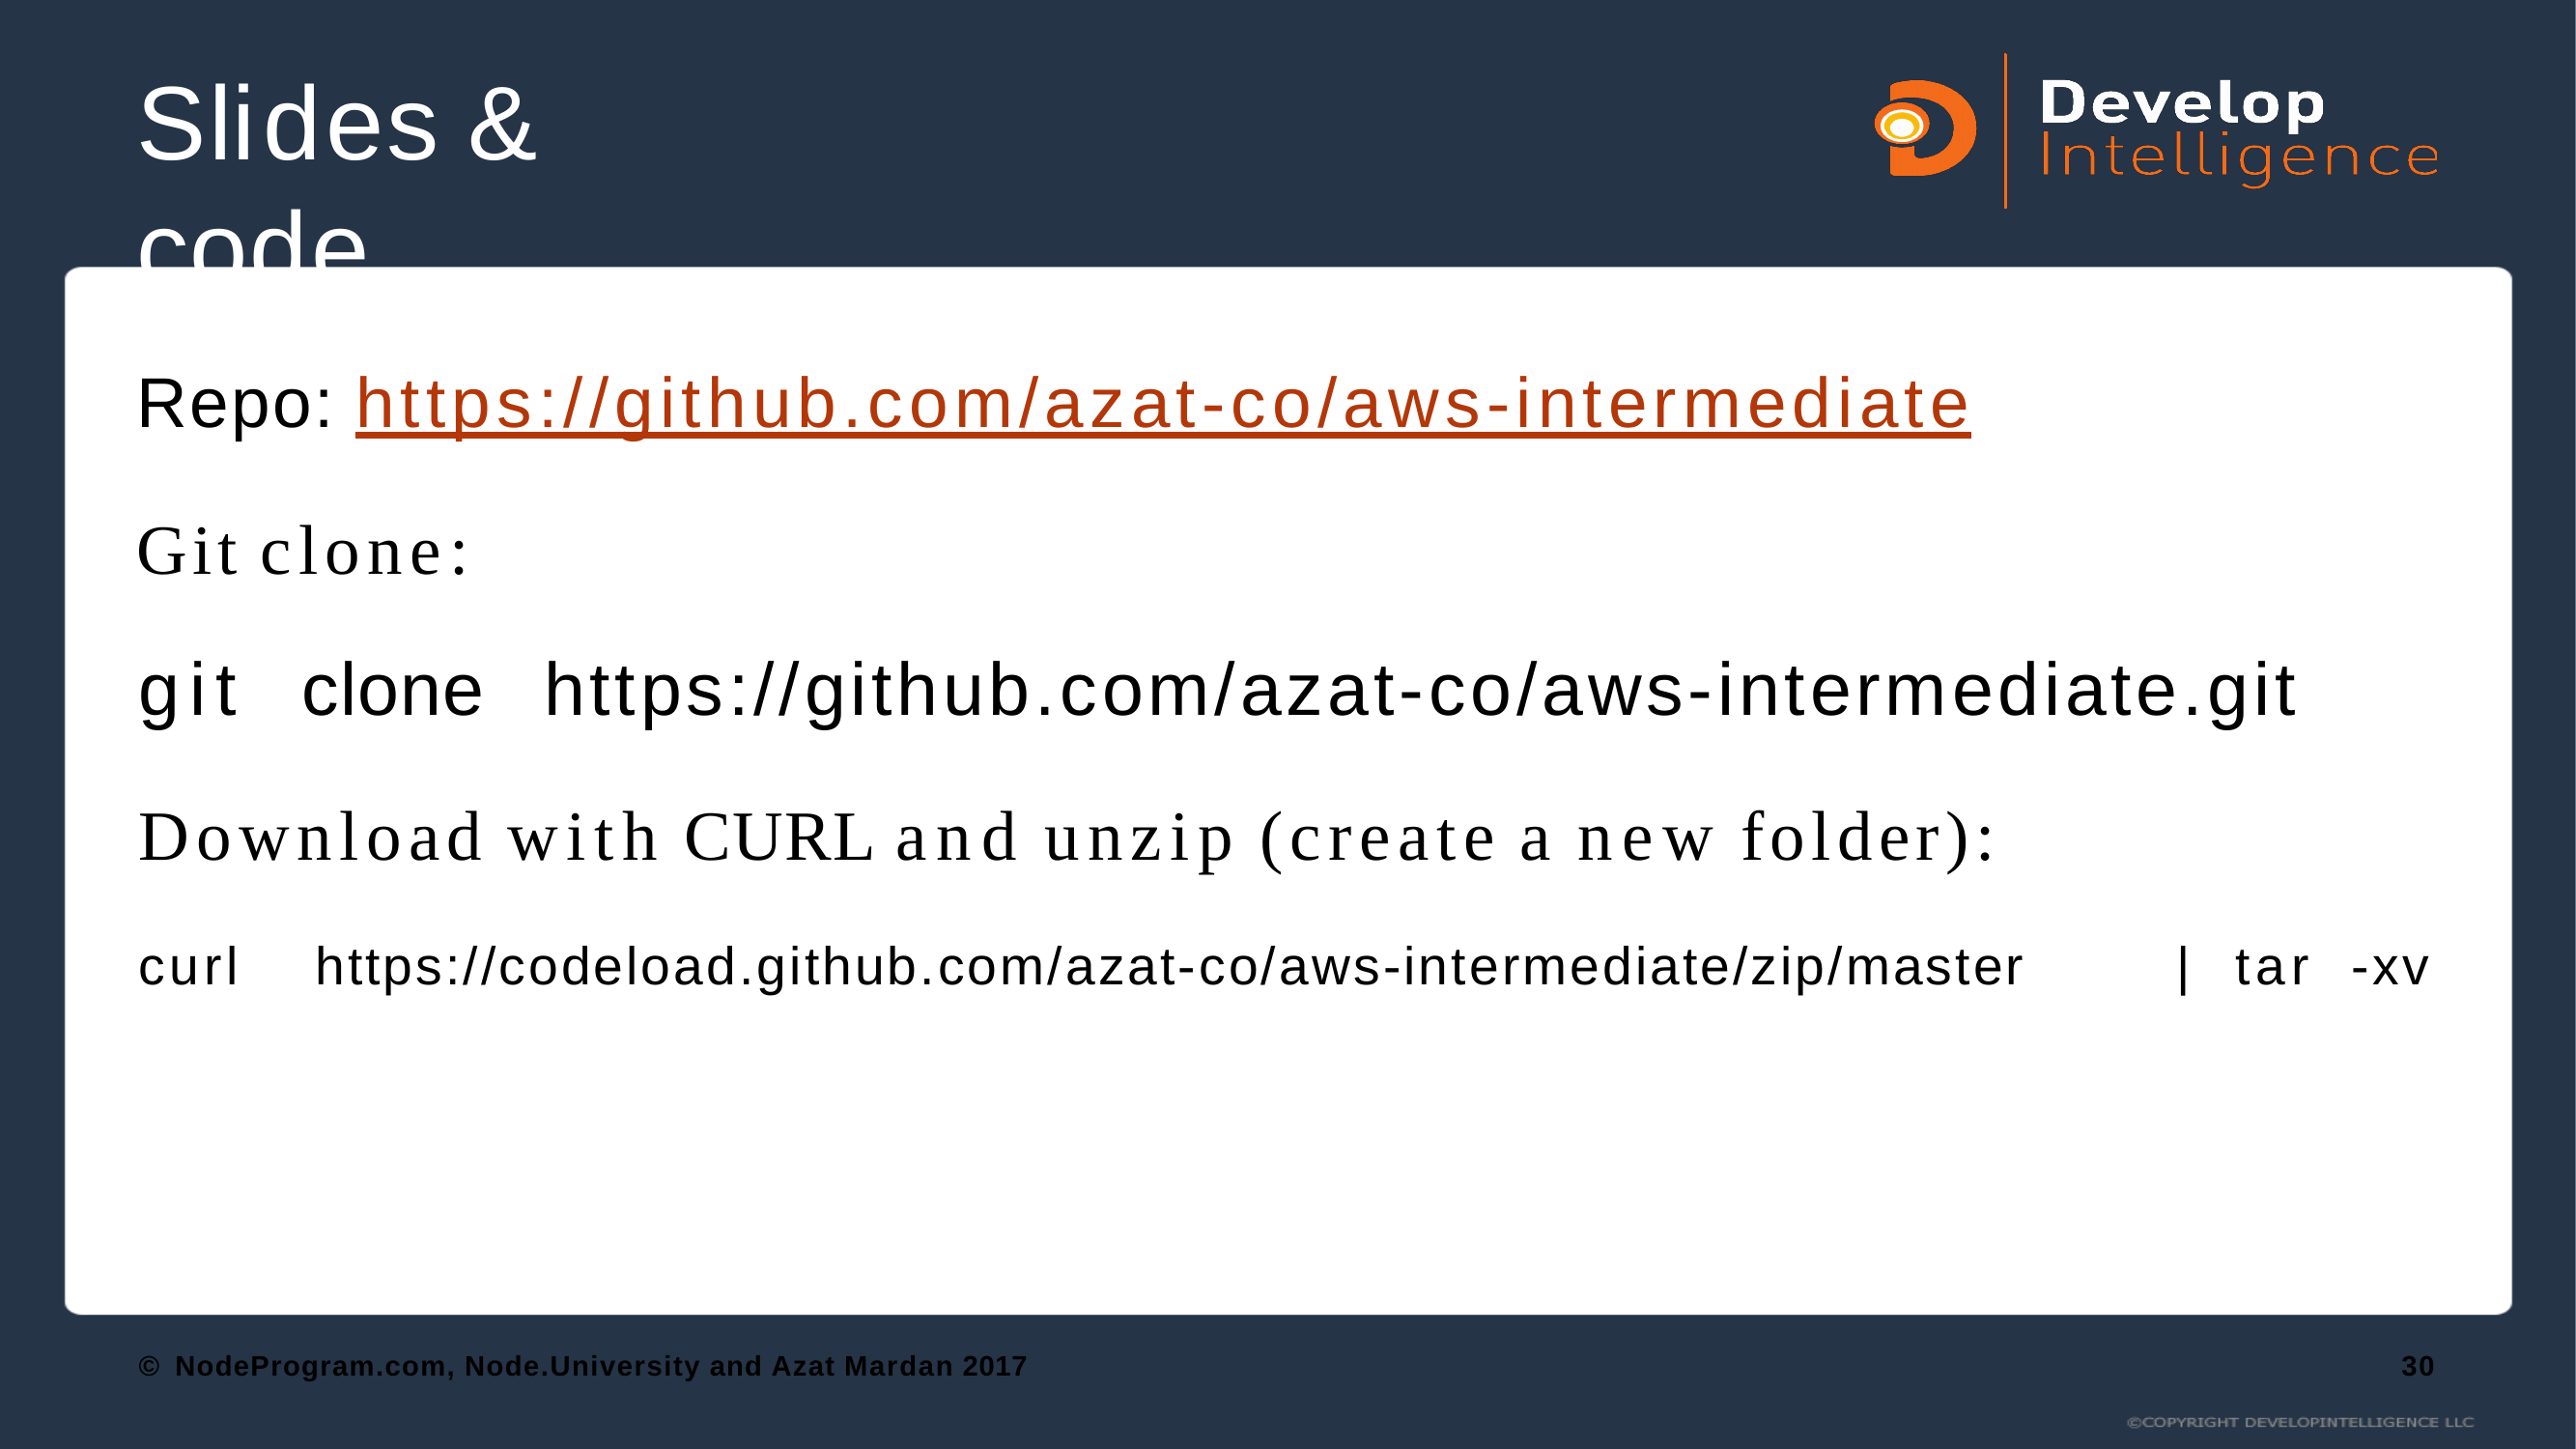

# Slides & code
Repo: https://github.com/azat-co/aws-intermediate
Git clone:
git	clone	https://github.com/azat-co/aws-intermediate.git
Download with CURL and unzip (create a new folder):
curl	https://codeload.github.com/azat-co/aws-intermediate/zip/master	|	tar	-xv
© NodeProgram.com, Node.University and Azat Mardan 2017
30